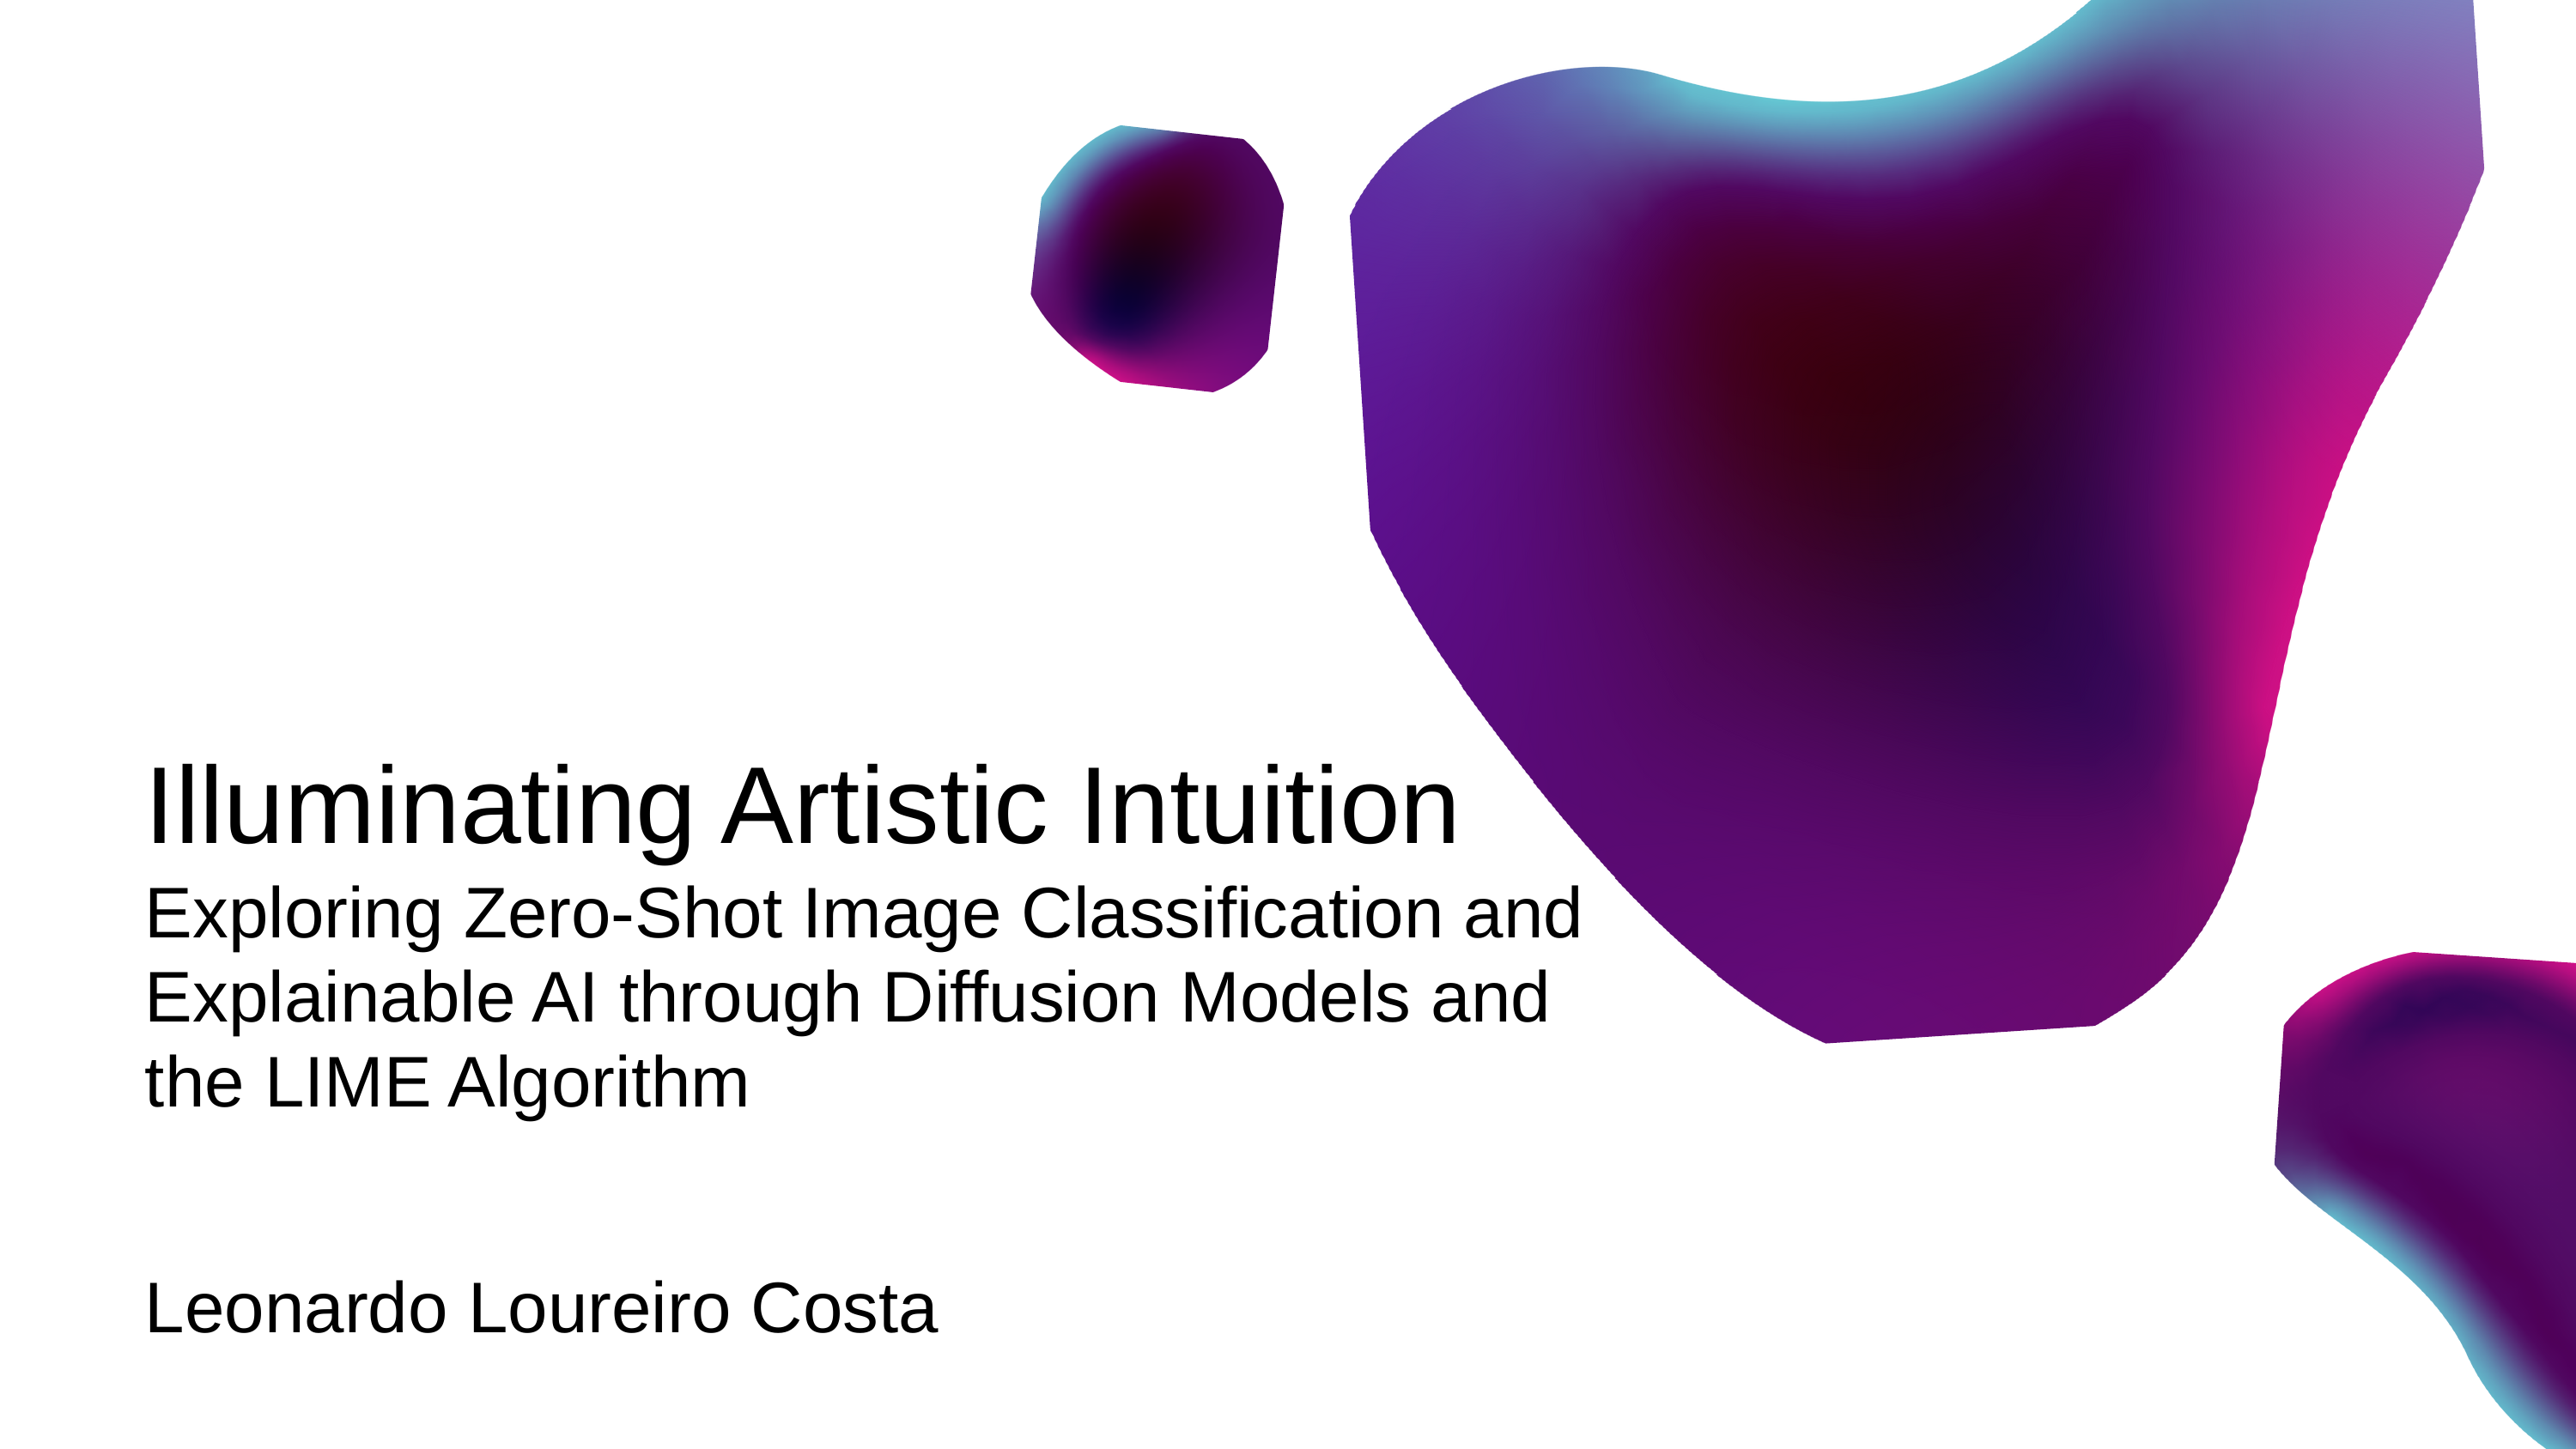

Illuminating Artistic Intuition
Exploring Zero-Shot Image Classification and Explainable AI through Diffusion Models and the LIME Algorithm

Leonardo Loureiro Costa